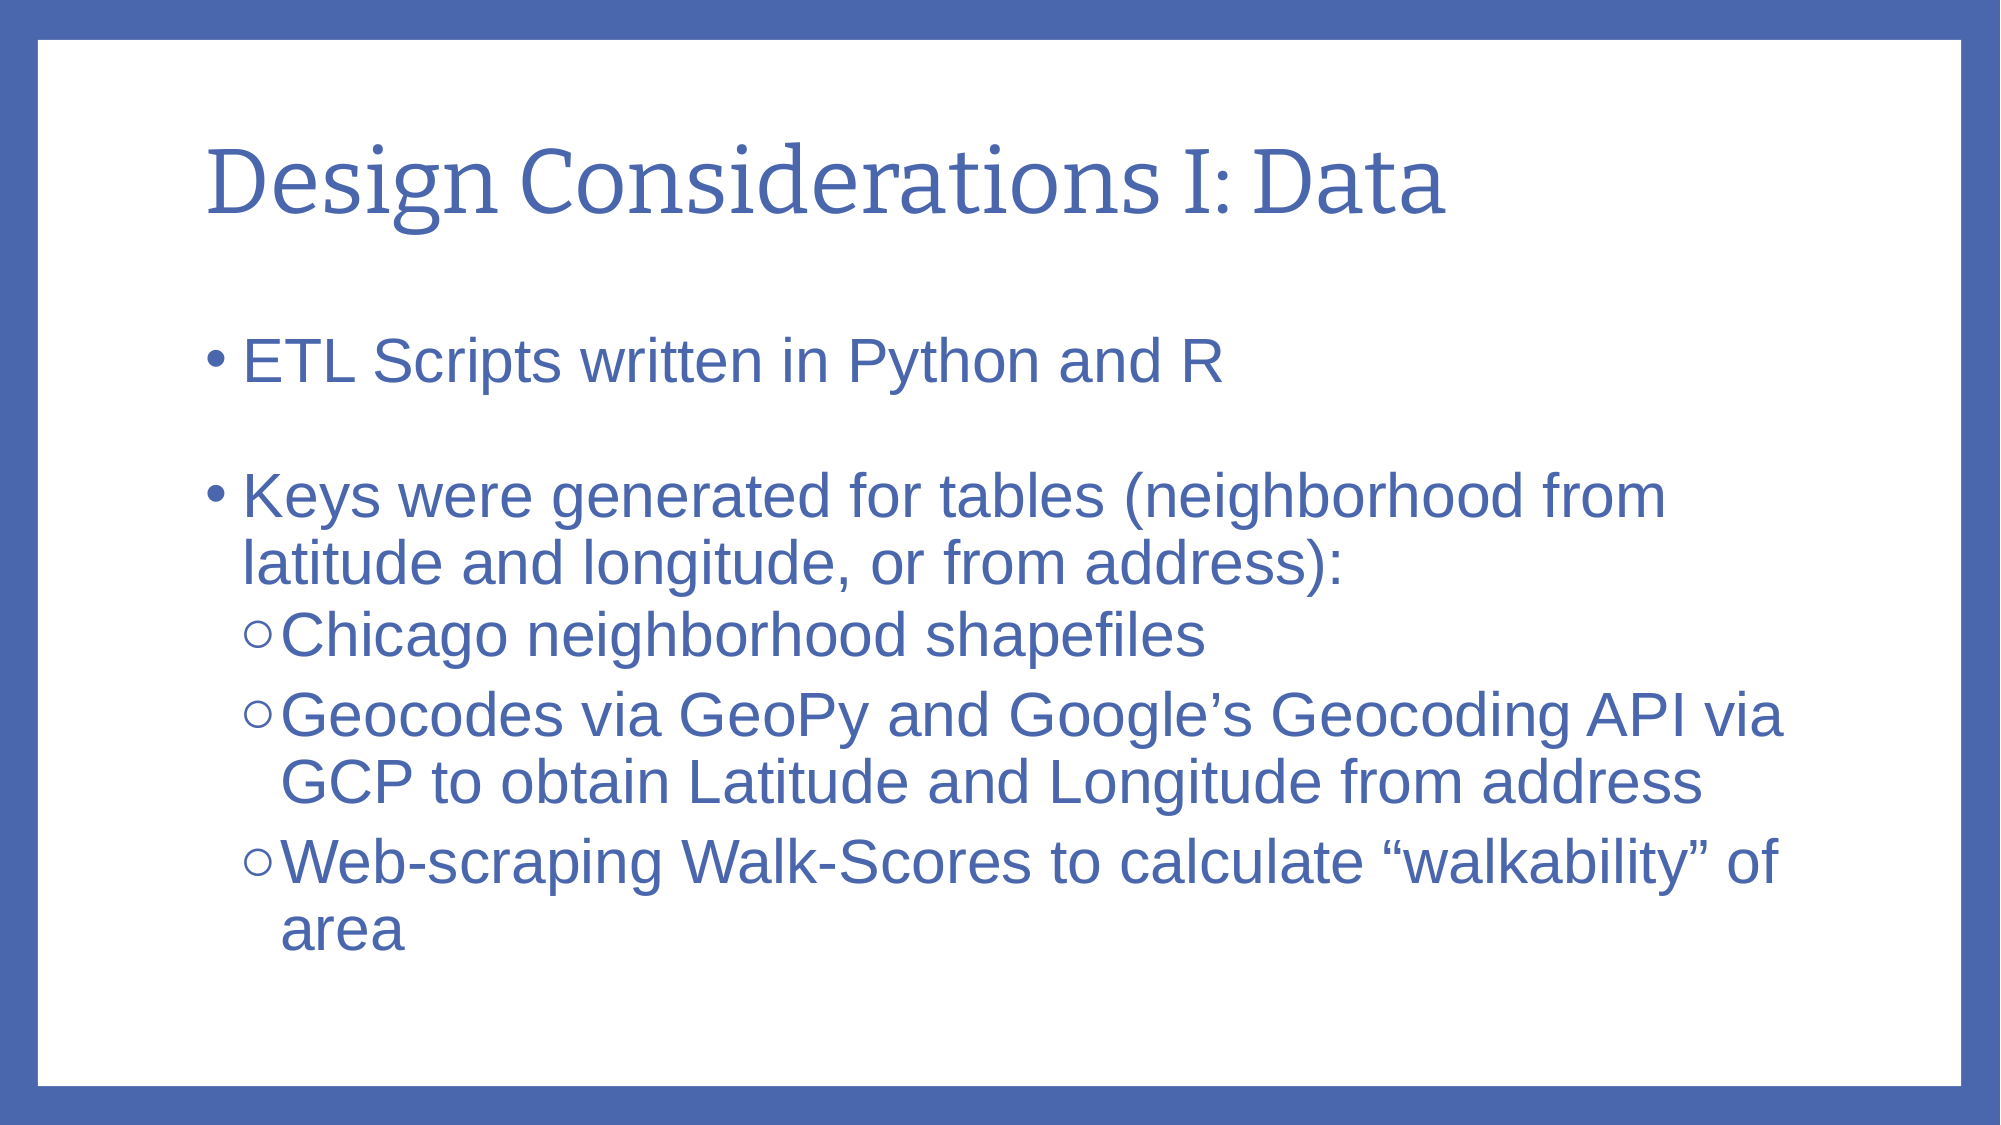

# Design Considerations I: Data
ETL Scripts written in Python and R

Keys were generated for tables (neighborhood from latitude and longitude, or from address):
Chicago neighborhood shapefiles
Geocodes via GeoPy and Google’s Geocoding API via GCP to obtain Latitude and Longitude from address
Web-scraping Walk-Scores to calculate “walkability” of area